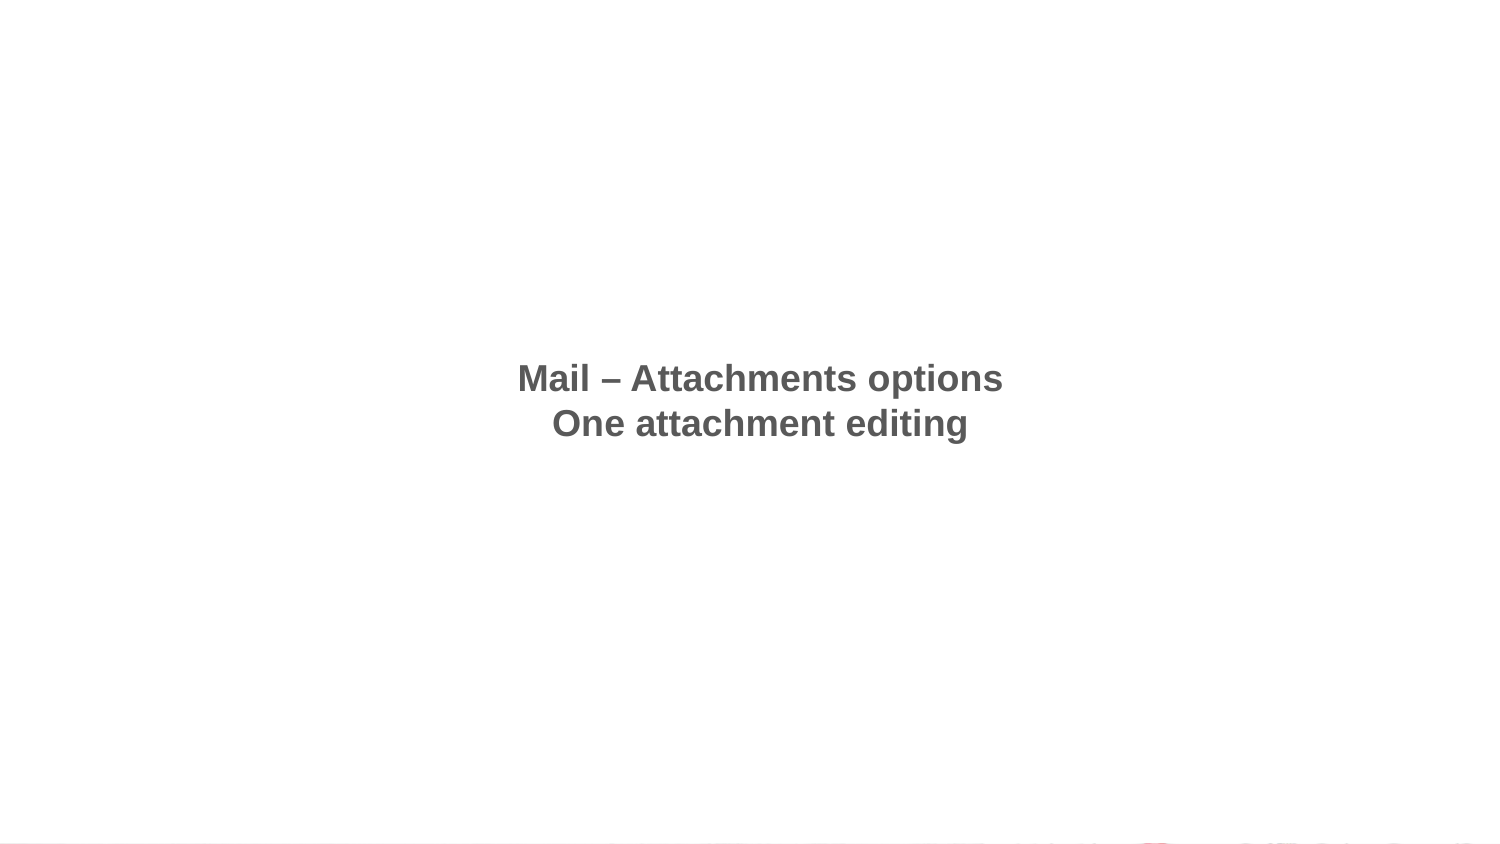

Mail – Attachments options
One attachment editing